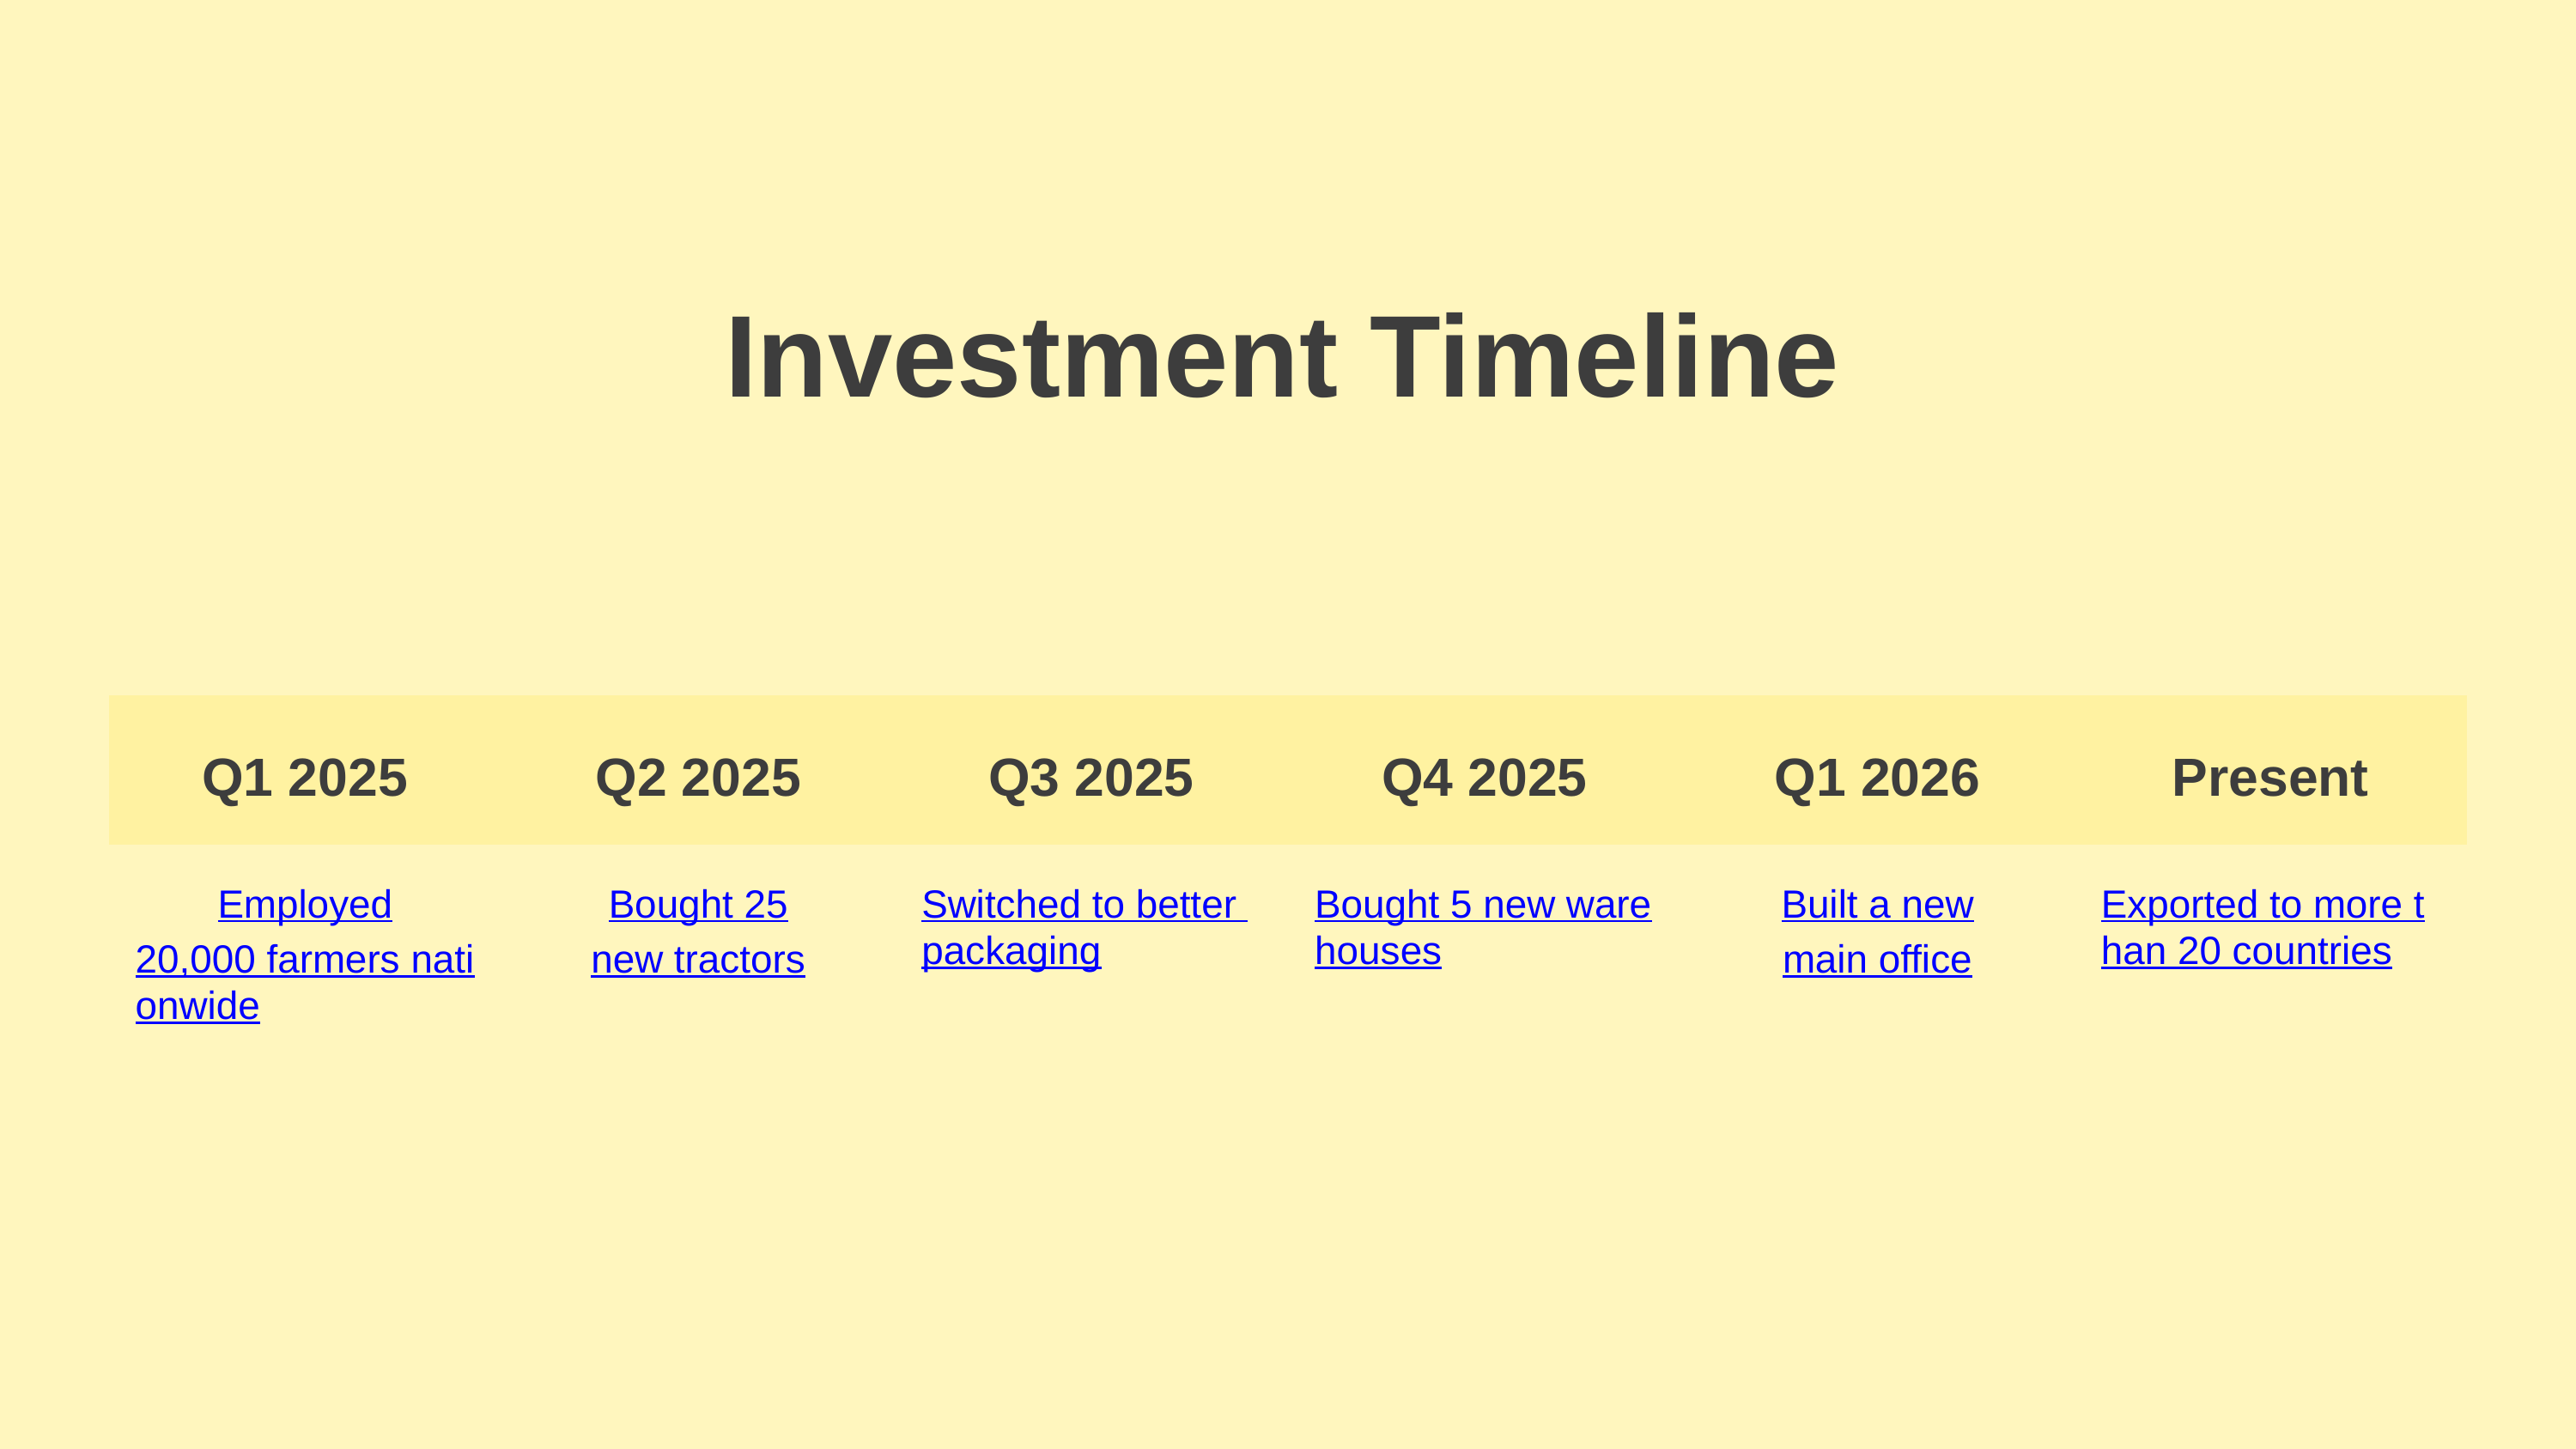

Investment Timeline
| Q1 2025 | Q2 2025 | Q3 2025 | Q4 2025 | Q1 2026 | Present |
| --- | --- | --- | --- | --- | --- |
| Employed 20,000 farmers nationwide | Bought 25 new tractors | Switched to better packaging | Bought 5 new warehouses | Built a new main office | Exported to more than 20 countries |